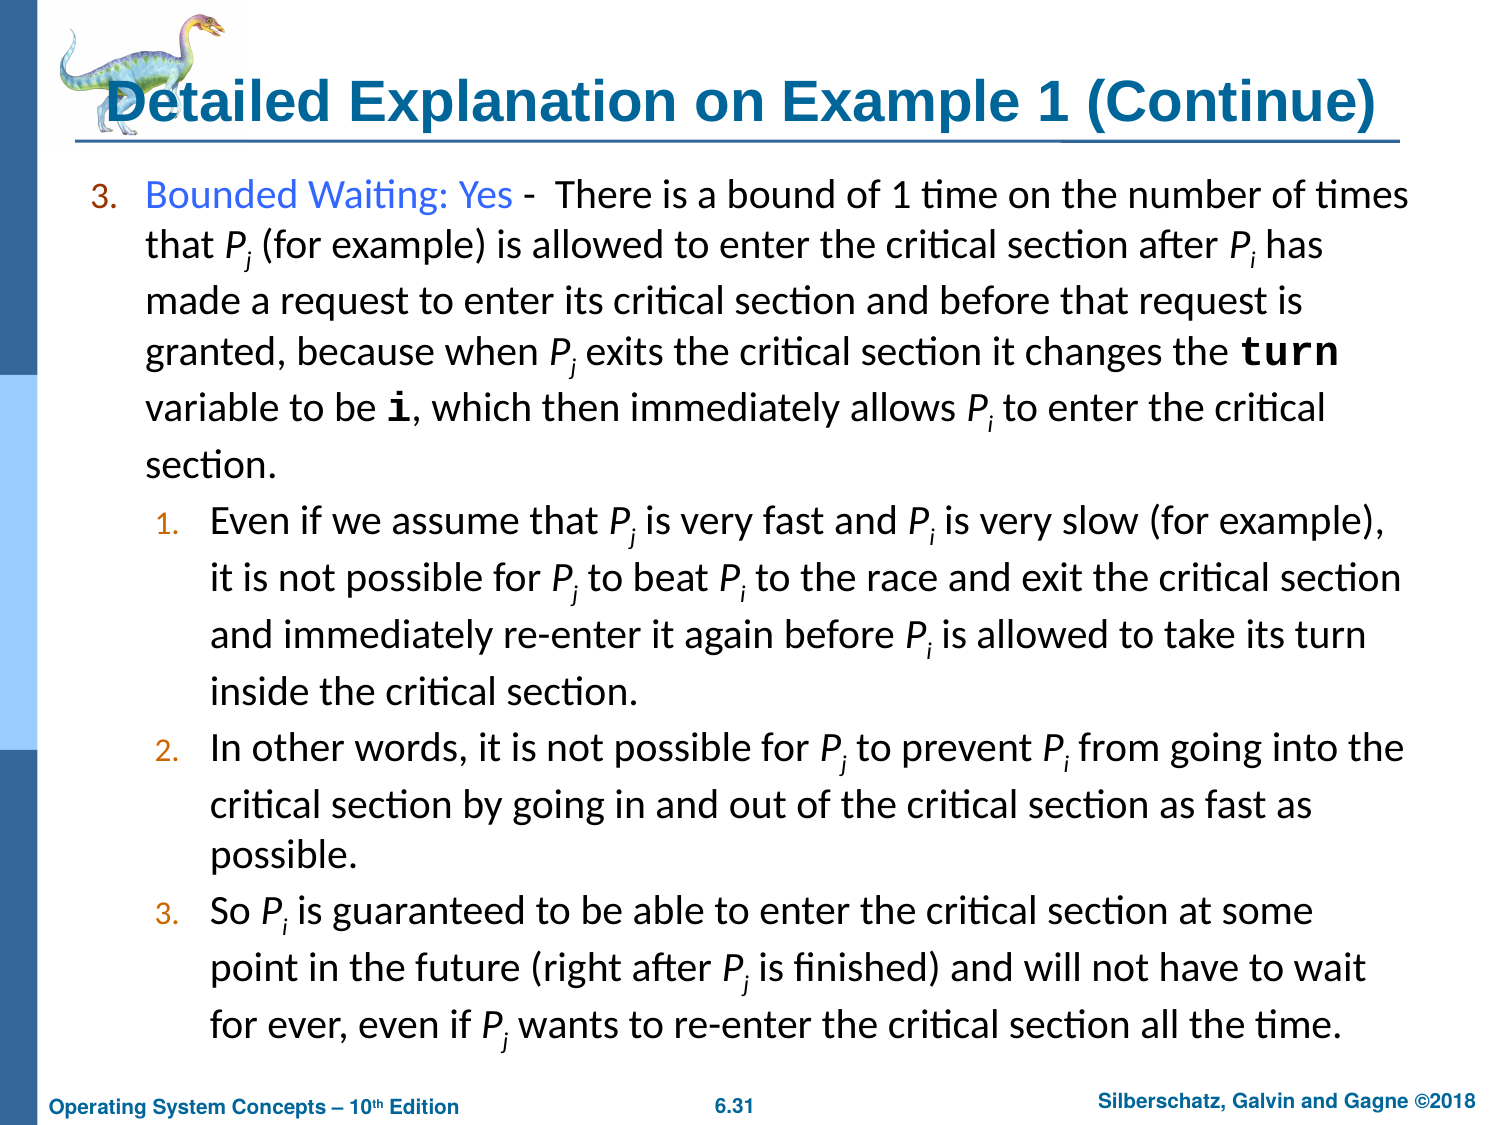

# Detailed Explanation on Example 1 (Continue)
Bounded Waiting: Yes -  There is a bound of 1 time on the number of times that Pj (for example) is allowed to enter the critical section after Pi has made a request to enter its critical section and before that request is granted, because when Pj exits the critical section it changes the turn variable to be i, which then immediately allows Pi to enter the critical section.
Even if we assume that Pj is very fast and Pi is very slow (for example), it is not possible for Pj to beat Pi to the race and exit the critical section and immediately re-enter it again before Pi is allowed to take its turn inside the critical section.
In other words, it is not possible for Pj to prevent Pi from going into the critical section by going in and out of the critical section as fast as possible.
So Pi is guaranteed to be able to enter the critical section at some point in the future (right after Pj is finished) and will not have to wait for ever, even if Pj wants to re-enter the critical section all the time.